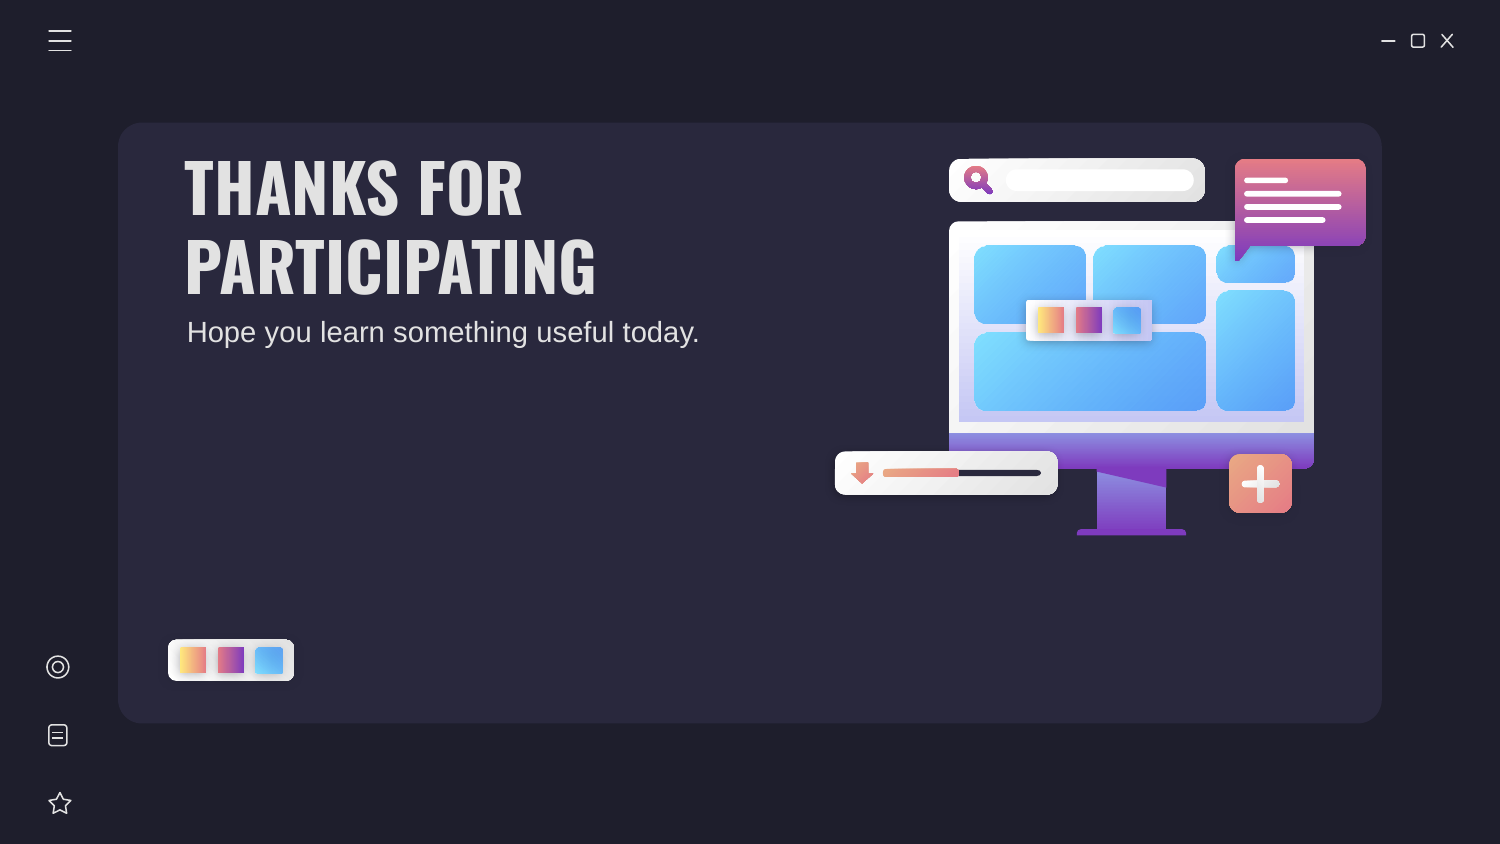

# THANKS FOR PARTICIPATING
Hope you learn something useful today.